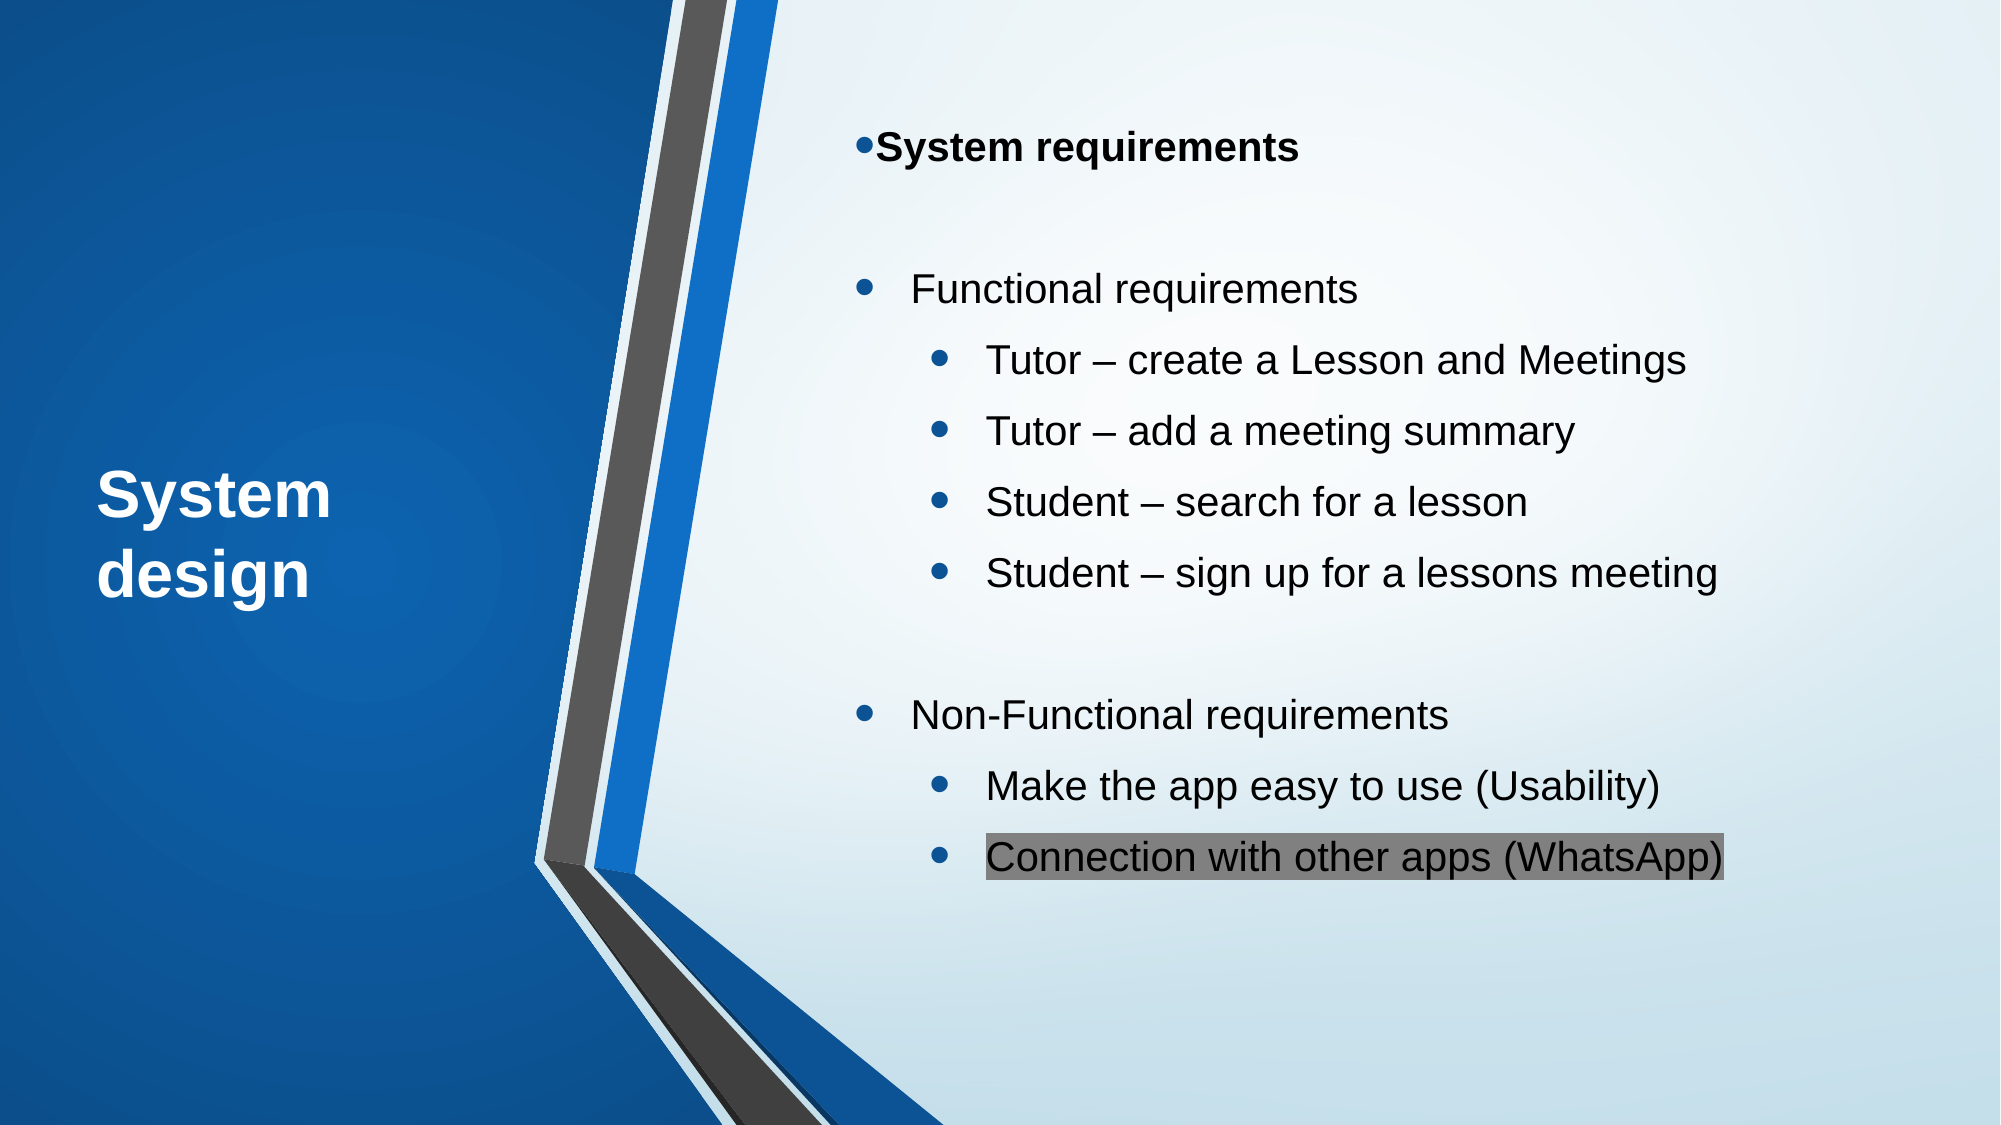

System design
System requirements

Functional requirements
Tutor – create a Lesson and Meetings
Tutor – add a meeting summary
Student – search for a lesson
Student – sign up for a lessons meeting

Non-Functional requirements
Make the app easy to use (Usability)
Connection with other apps (WhatsApp)